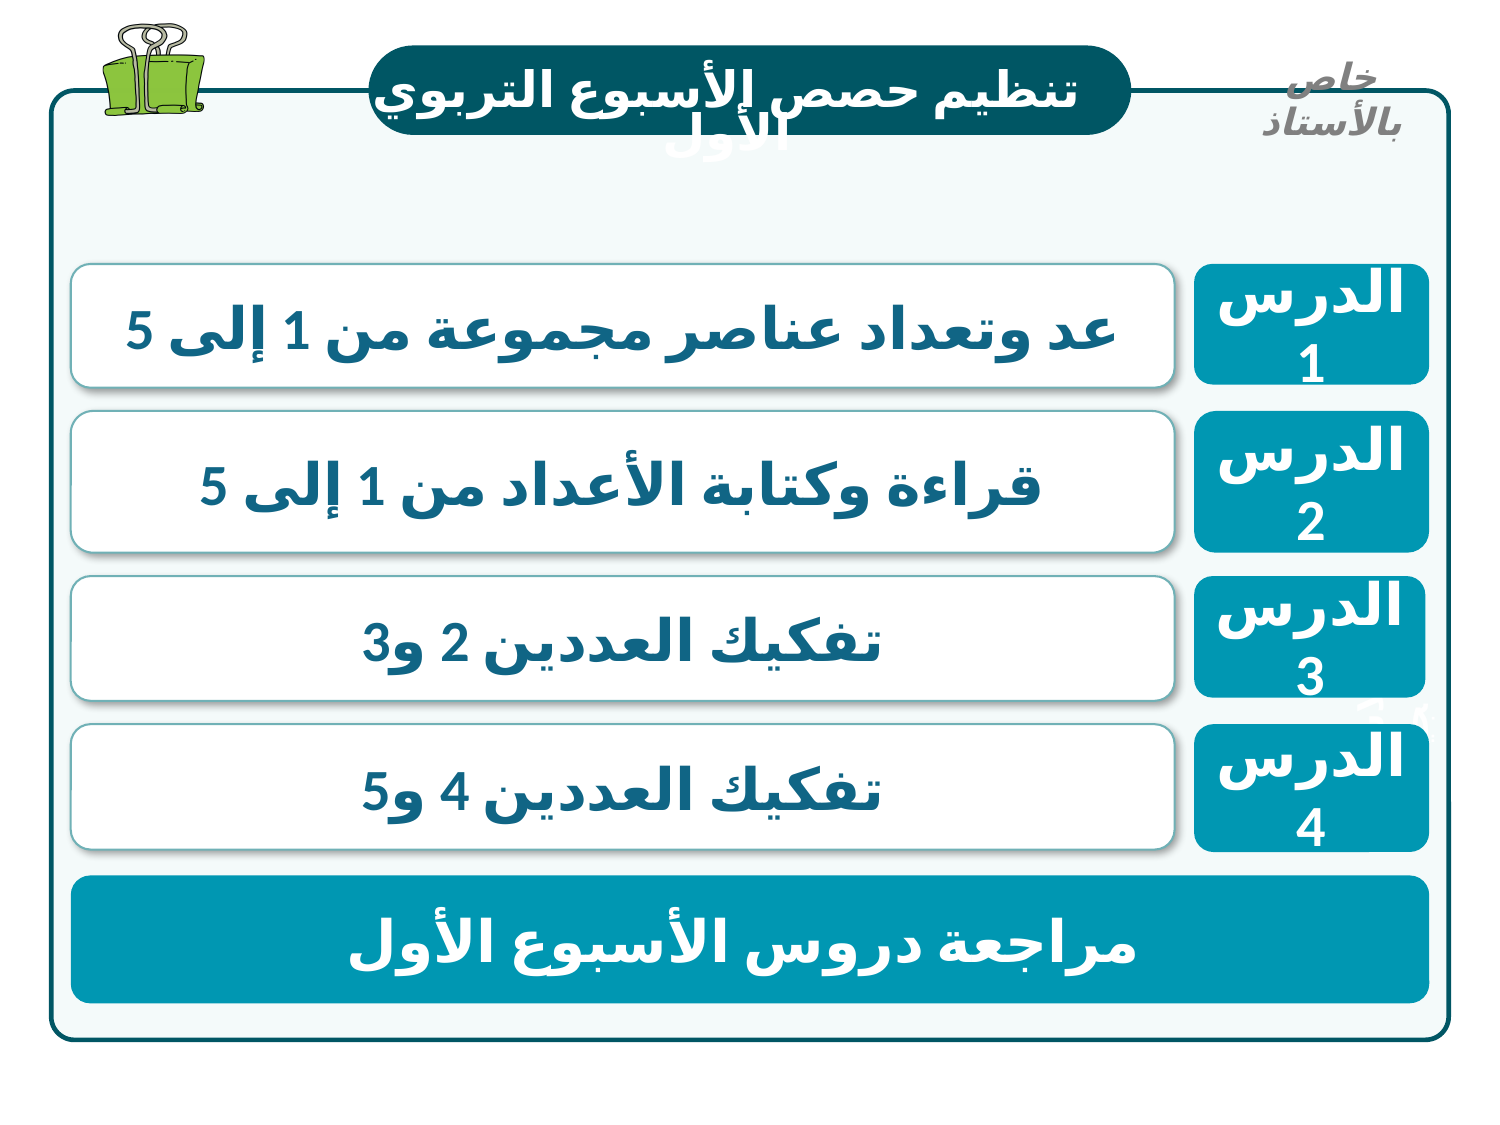

خاص بالأستاذ
تنظيم حصص الأسبوع التربوي الأول
عد وتعداد عناصر مجموعة من 1 إلى 5
الدرس 1
قراءة وكتابة الأعداد من 1 إلى 5
الدرس 2
تفكيك العددين 2 و3
الدرس 3
الاستراتيجيات
تفكيك العددين 4 و5
الدرس 4
مراجعة دروس الأسبوع الأول